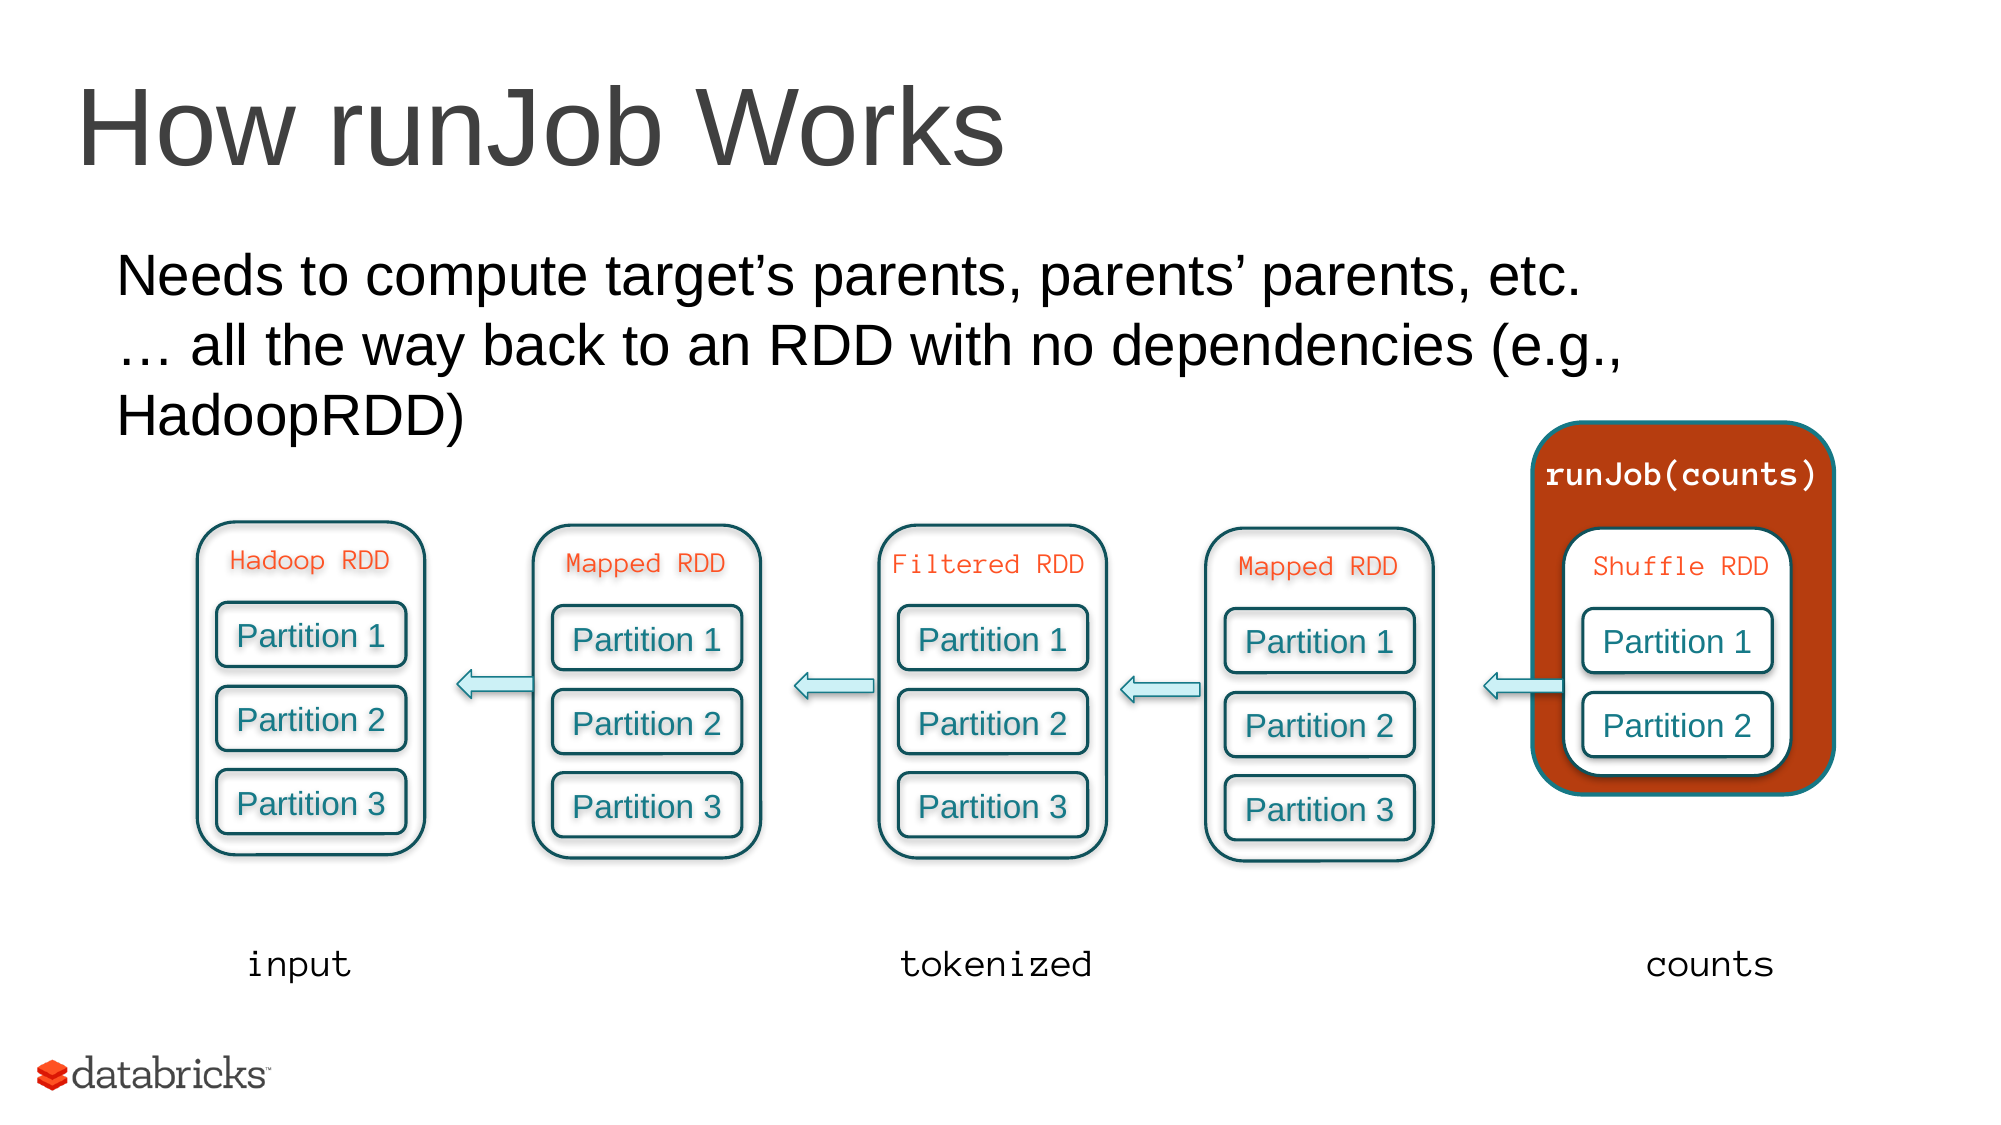

# How runJob Works
Needs to compute target’s parents, parents’ parents, etc.
… all the way back to an RDD with no dependencies (e.g., HadoopRDD)

runJob(counts)
Hadoop RDD
Mapped RDD

Mapped RDD

Filtered RDD

Shuffle RDD
Partition 1
Partition 1
Partition 1
Partition 1
Partition 1

Partition 2
Partition 2
Partition 2
Partition 2
Partition 2
Partition 3
Partition 3
Partition 3
Partition 3
input
tokenized
counts